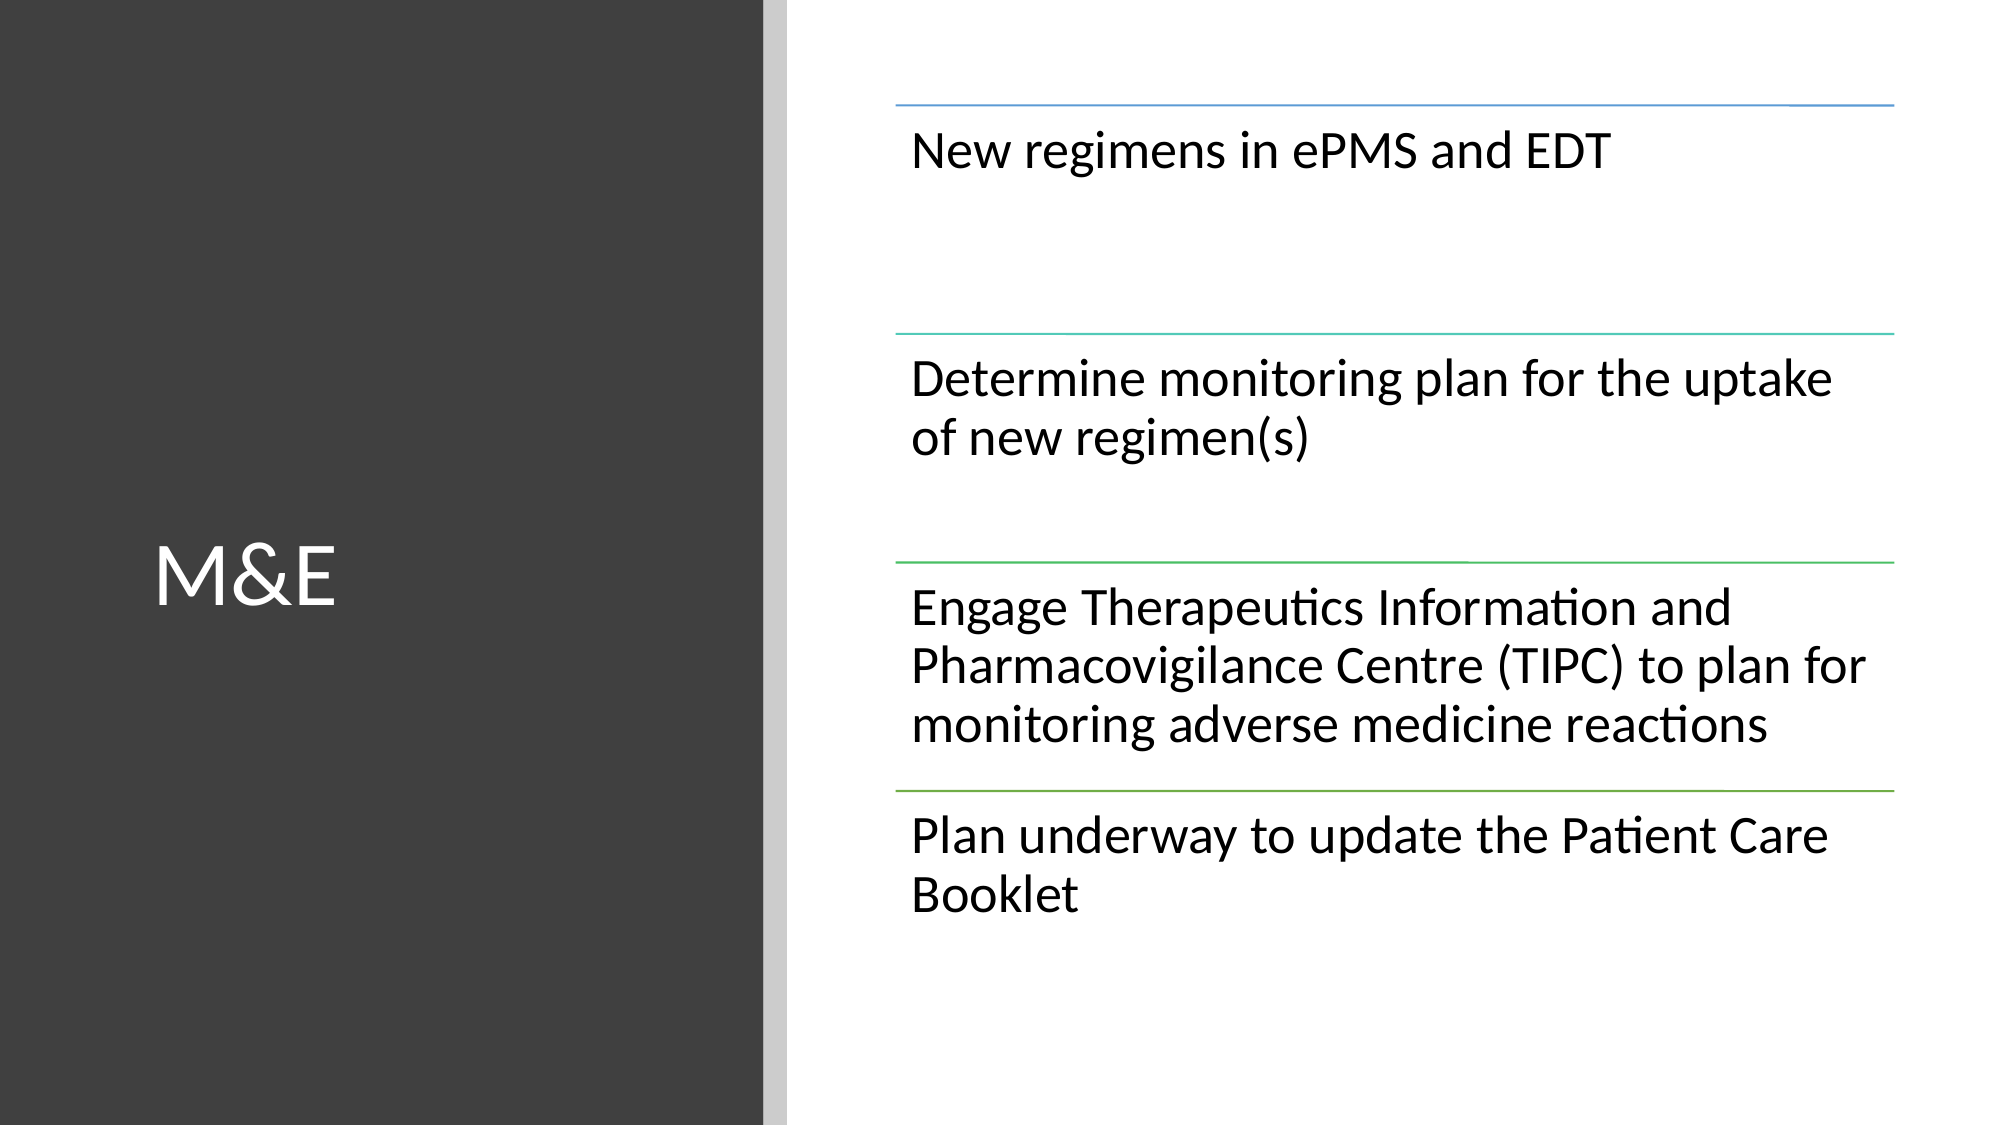

New regimens in ePMS and EDT
Determine monitoring plan for the uptake of new regimen(s)
Engage Therapeutics Information and Pharmacovigilance Centre (TIPC) to plan for monitoring adverse medicine reactions
Plan underway to update the Patient Care Booklet
# M&E